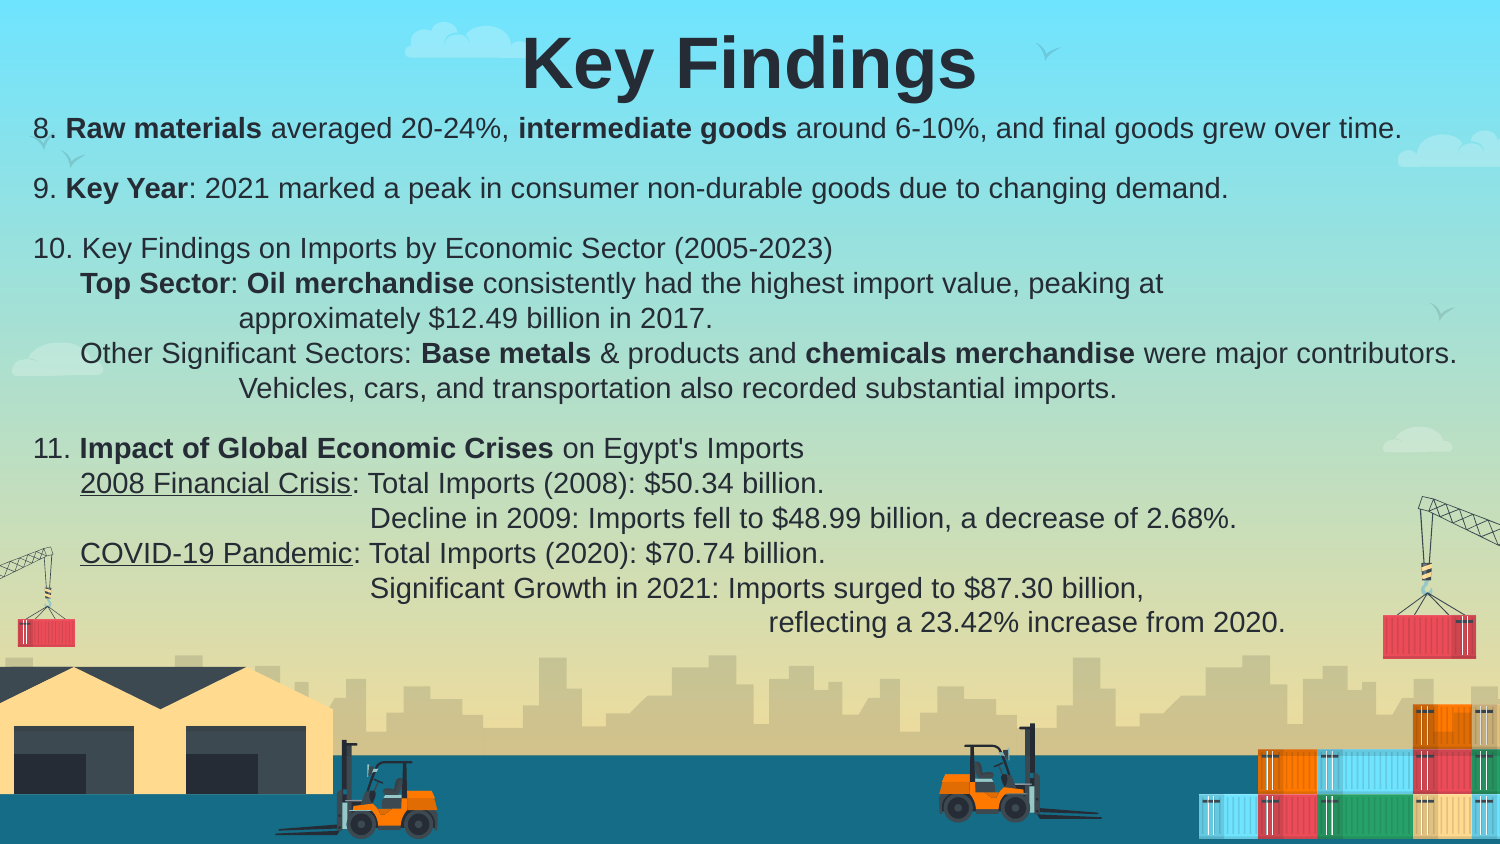

# Key Findings
8. Raw materials averaged 20-24%, intermediate goods around 6-10%, and final goods grew over time.
9. Key Year: 2021 marked a peak in consumer non-durable goods due to changing demand.
10. Key Findings on Imports by Economic Sector (2005-2023)
Top Sector: Oil merchandise consistently had the highest import value, peaking at
approximately $12.49 billion in 2017.
Other Significant Sectors: Base metals & products and chemicals merchandise were major contributors. Vehicles, cars, and transportation also recorded substantial imports.
11. Impact of Global Economic Crises on Egypt's Imports
2008 Financial Crisis: Total Imports (2008): $50.34 billion.
Decline in 2009: Imports fell to $48.99 billion, a decrease of 2.68%.
COVID-19 Pandemic: Total Imports (2020): $70.74 billion.
Significant Growth in 2021: Imports surged to $87.30 billion,
		            reflecting a 23.42% increase from 2020.